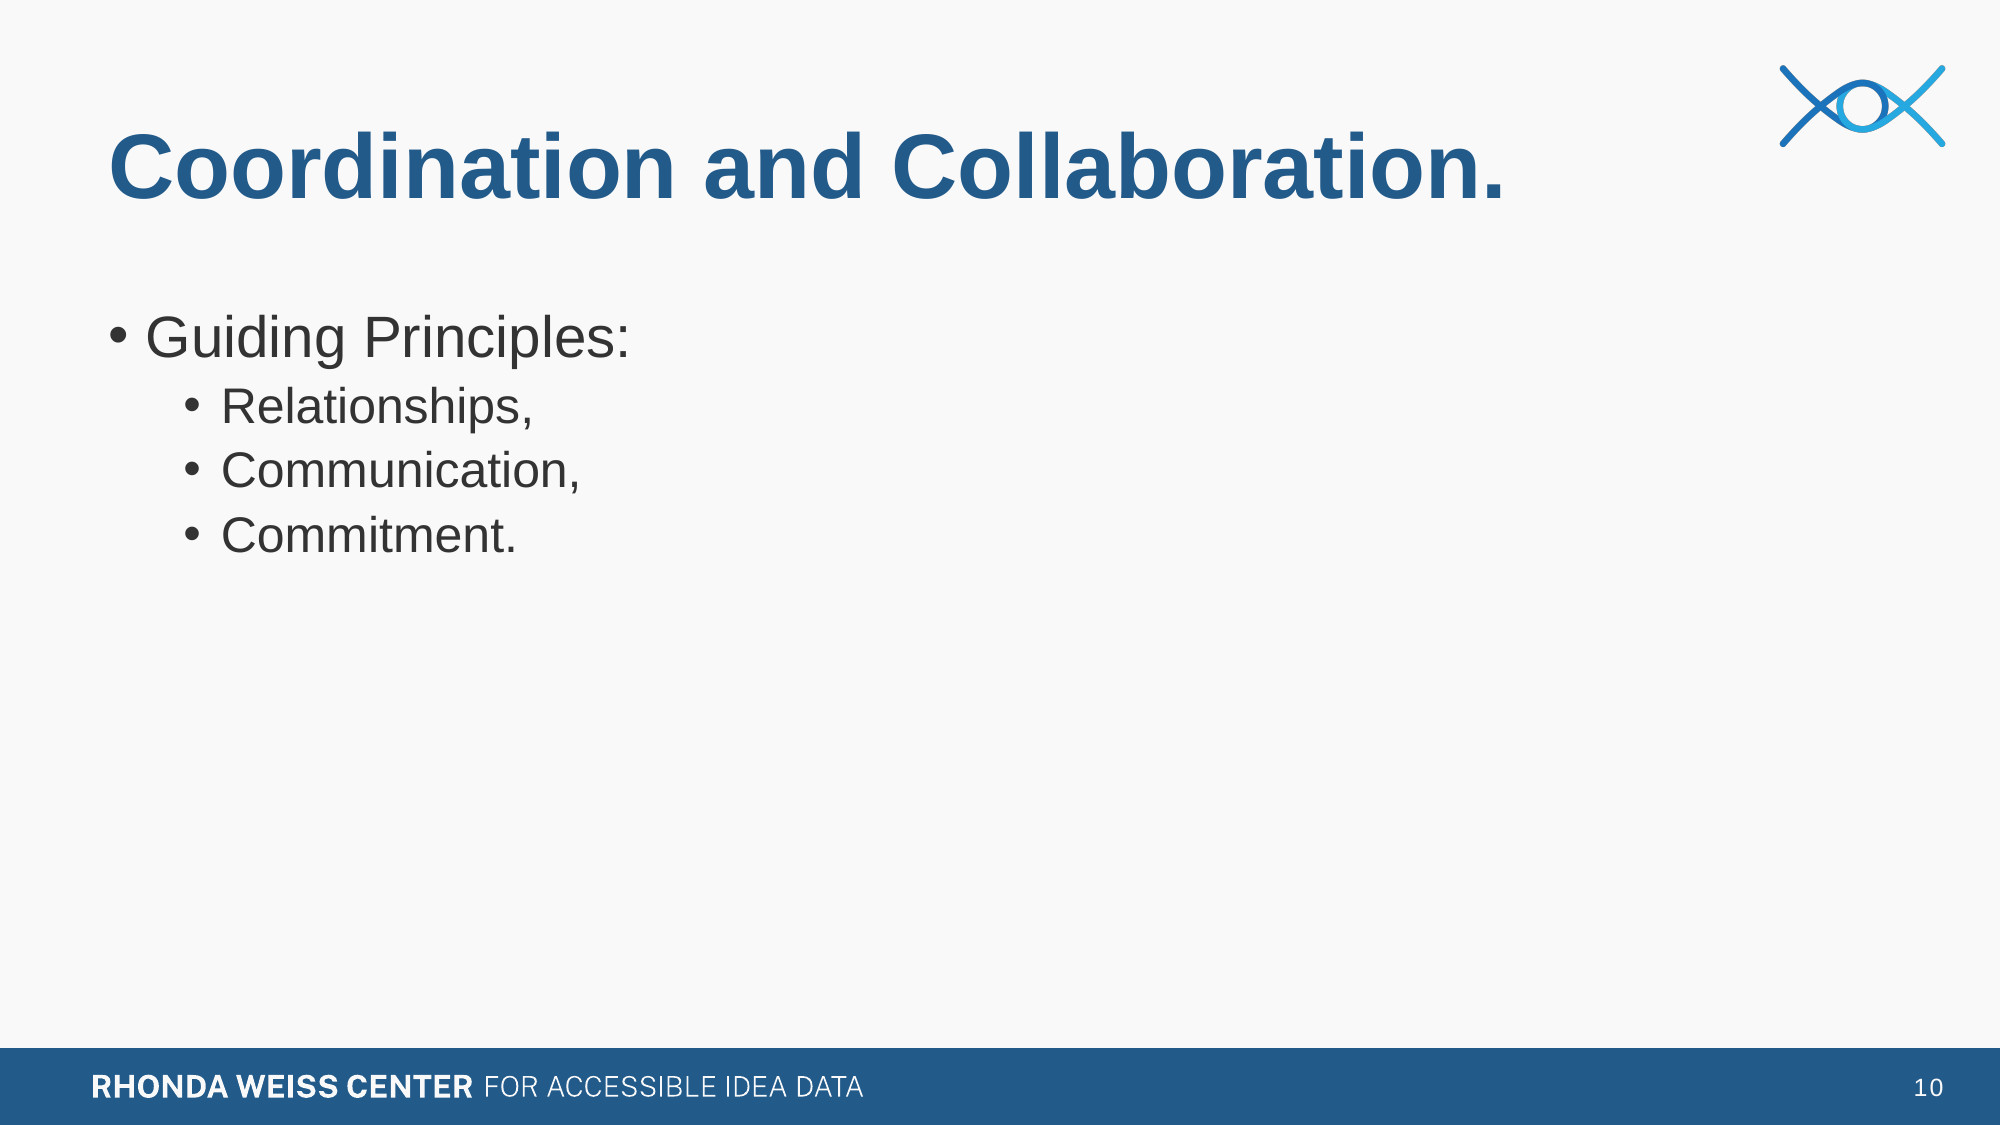

# Coordination and Collaboration.
Guiding Principles:
Relationships,
Communication,
Commitment.